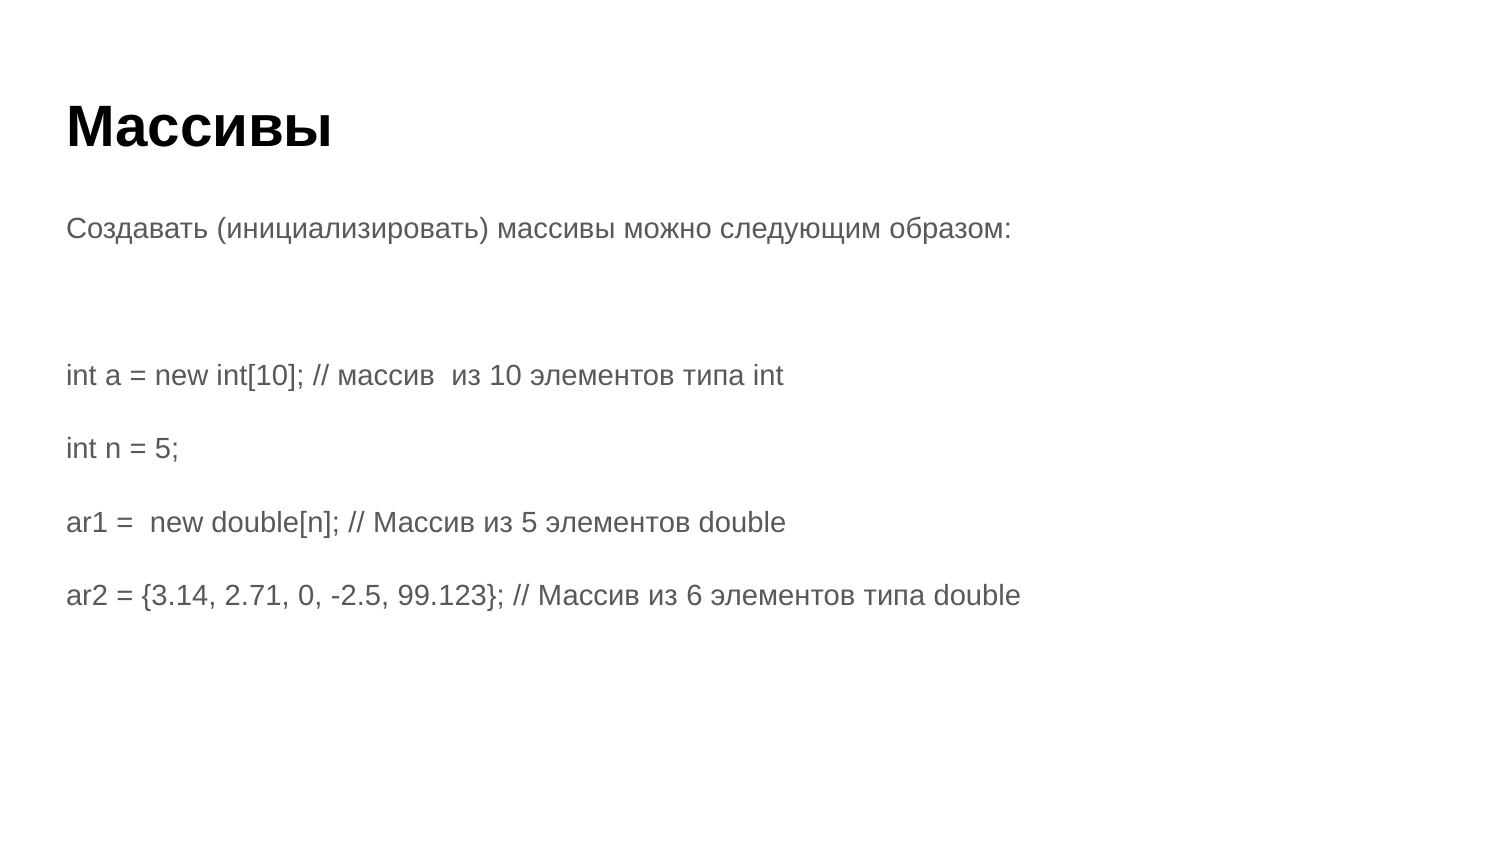

# Массивы
Создавать (инициализировать) массивы можно следующим образом:

int a = new int[10]; // массив  из 10 элементов типа int
int n = 5;
ar1 =  new double[n]; // Массив из 5 элементов double
ar2 = {3.14, 2.71, 0, -2.5, 99.123}; // Массив из 6 элементов типа double